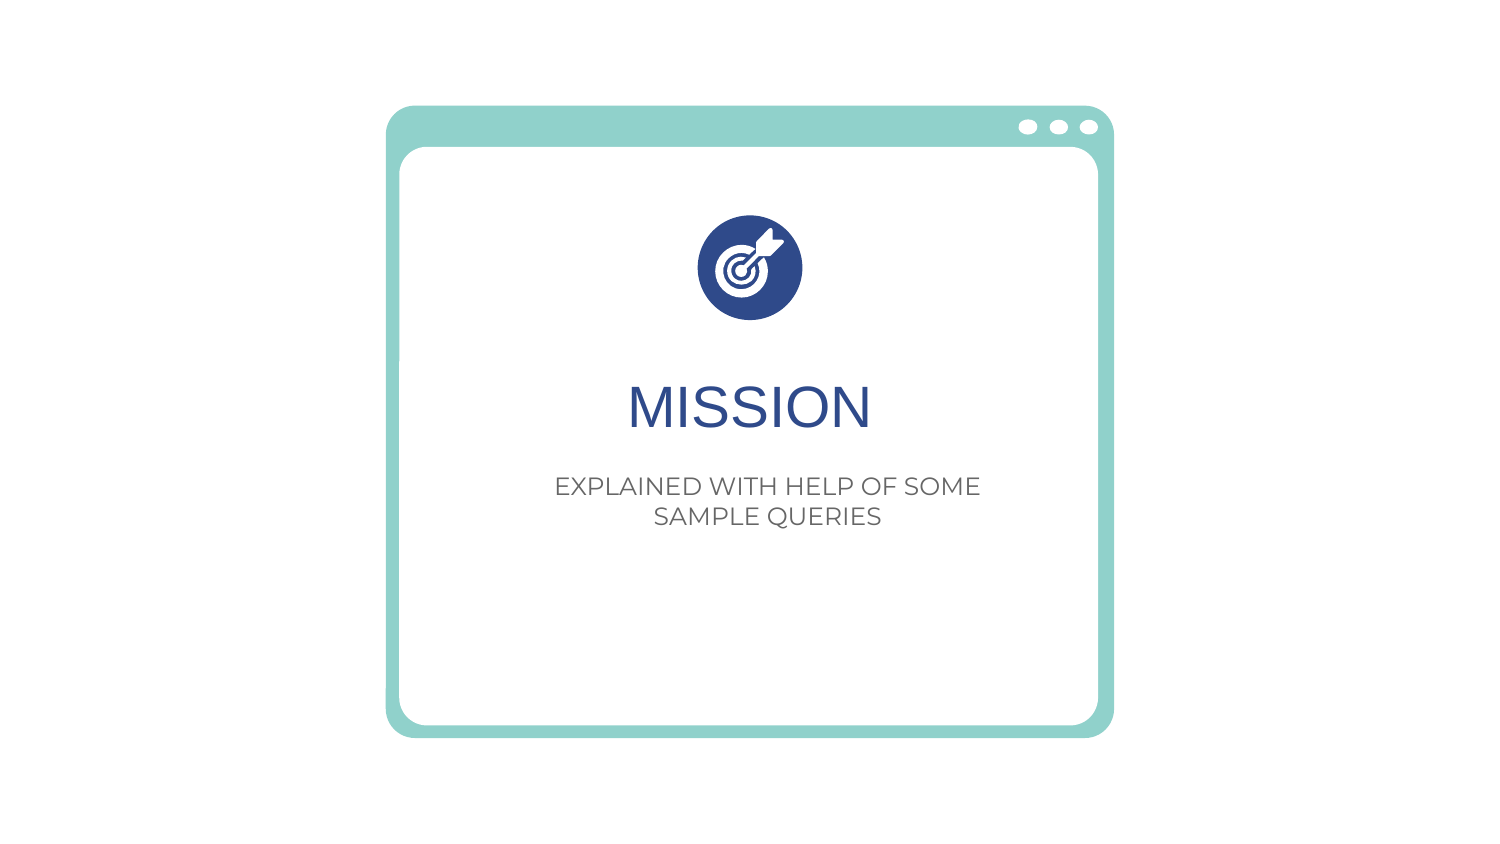

MISSION
EXPLAINED WITH HELP OF SOME SAMPLE QUERIES